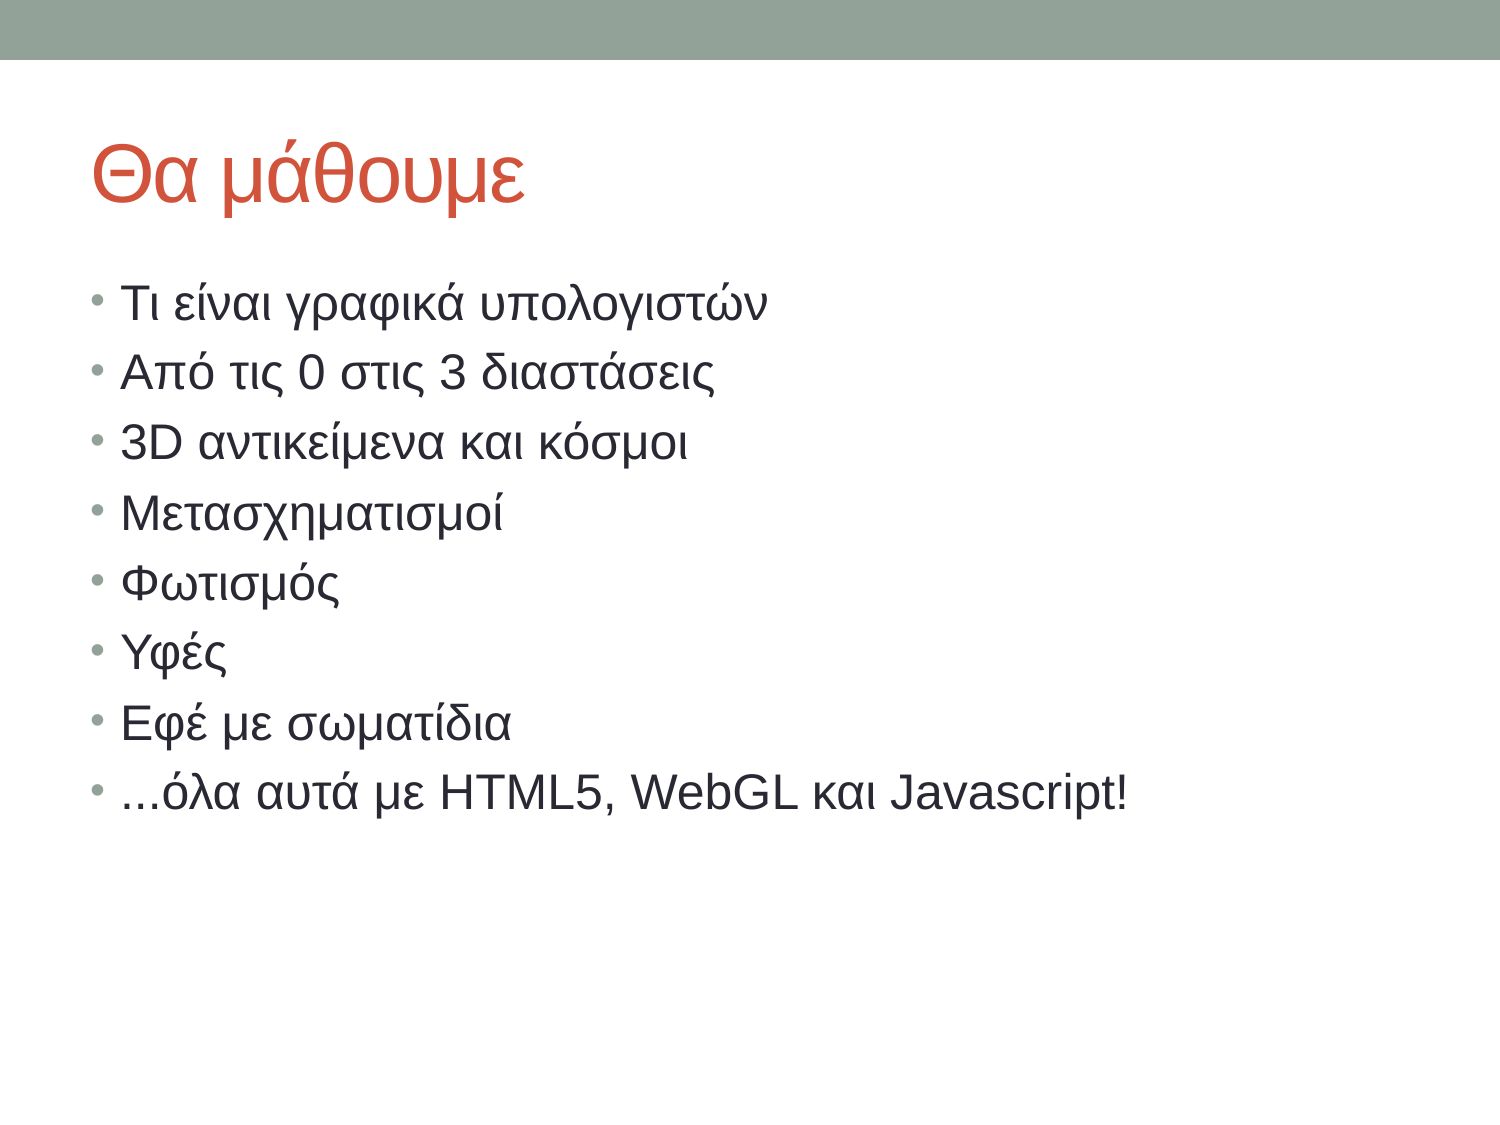

# Θα μάθουμε
Τι είναι γραφικά υπολογιστών
Από τις 0 στις 3 διαστάσεις
3D αντικείμενα και κόσμοι
Μετασχηματισμοί
Φωτισμός
Υφές
Εφέ με σωματίδια
...όλα αυτά με HTML5, WebGL και Javascript!